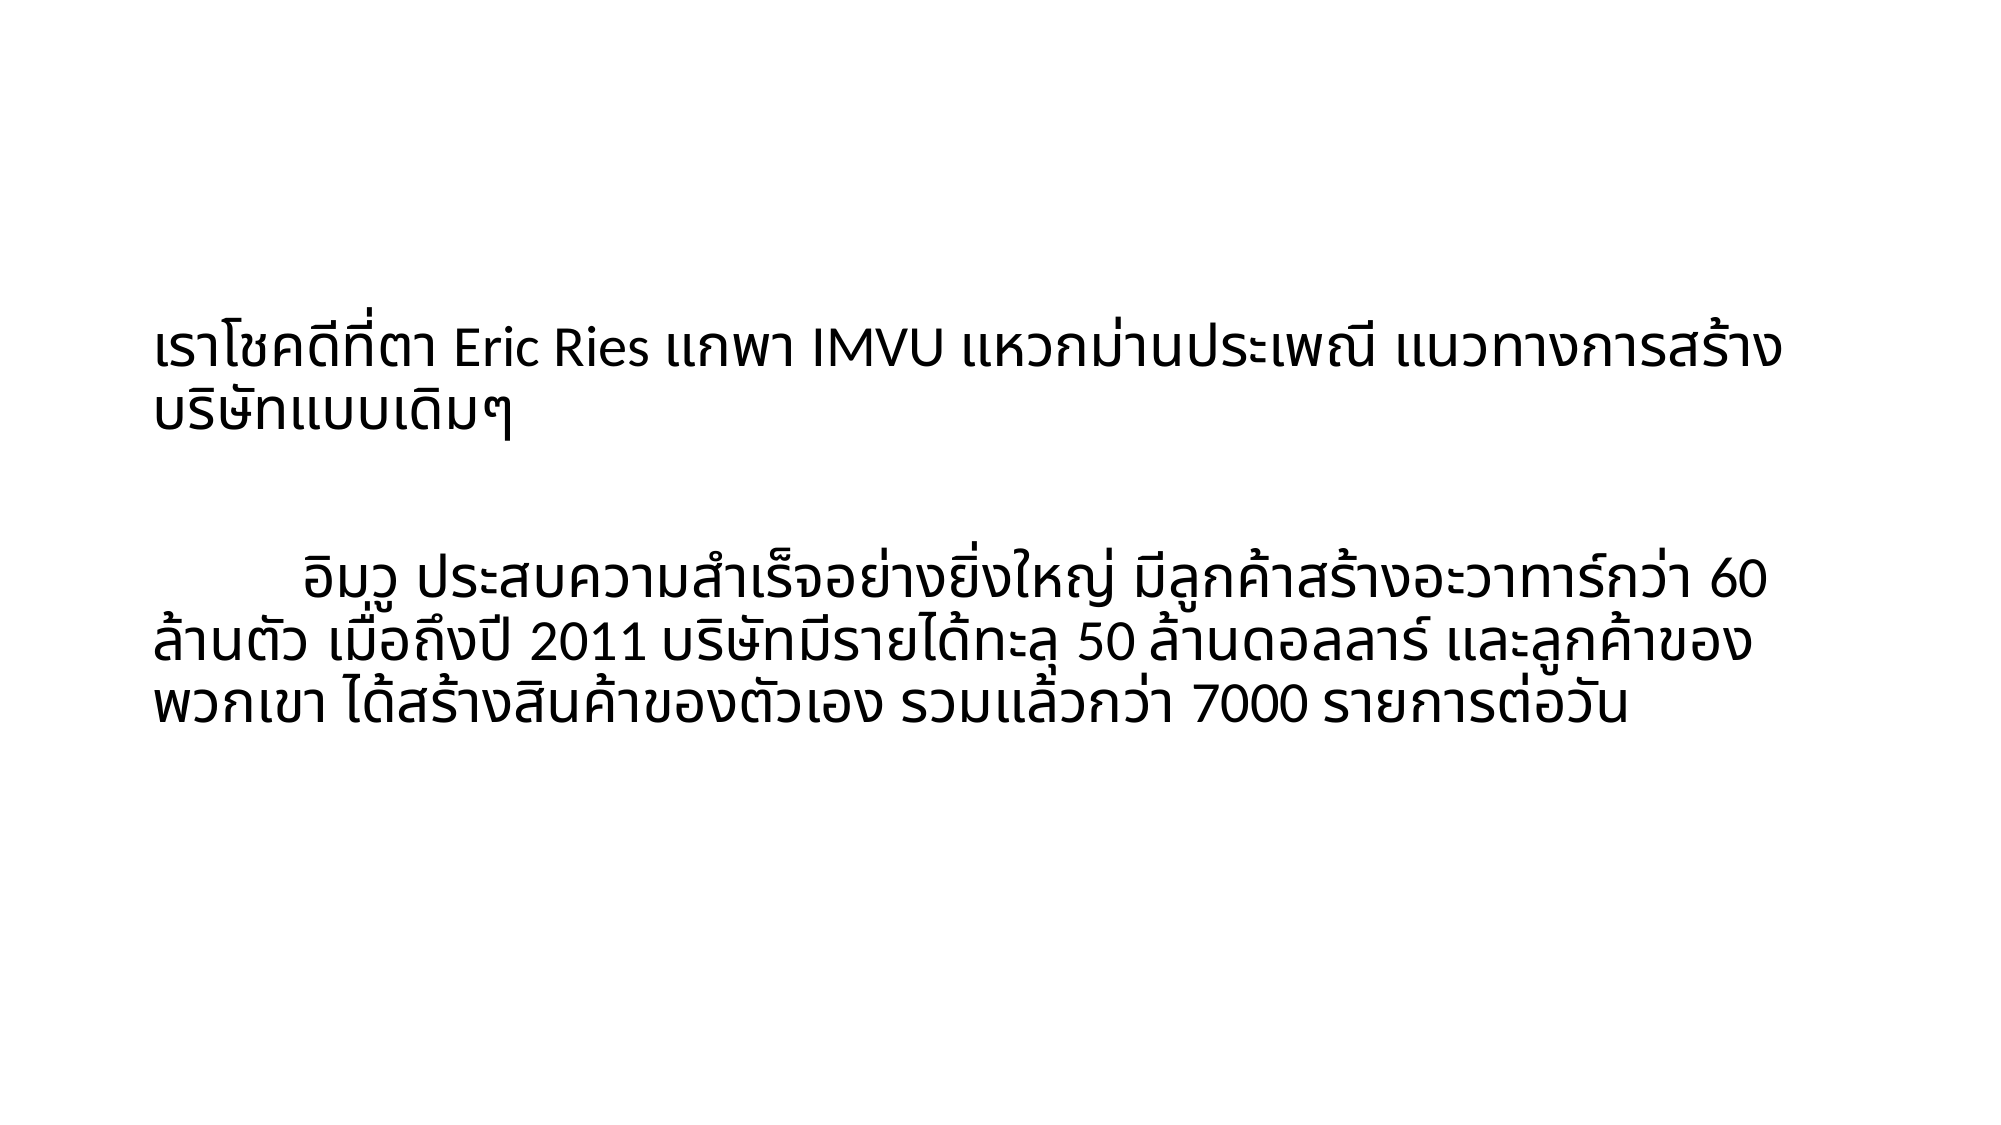

เราโชคดีที่ตา Eric Ries แกพา IMVU แหวกม่านประเพณี แนวทางการสร้างบริษัทแบบเดิมๆ

	อิมวู ประสบความสำเร็จอย่างยิ่งใหญ่ มีลูกค้าสร้างอะวาทาร์กว่า 60 ล้านตัว เมื่อถึงปี 2011 บริษัทมีรายได้ทะลุ 50 ล้านดอลลาร์ และลูกค้าของพวกเขา ได้สร้างสินค้าของตัวเอง รวมแล้วกว่า 7000 รายการต่อวัน